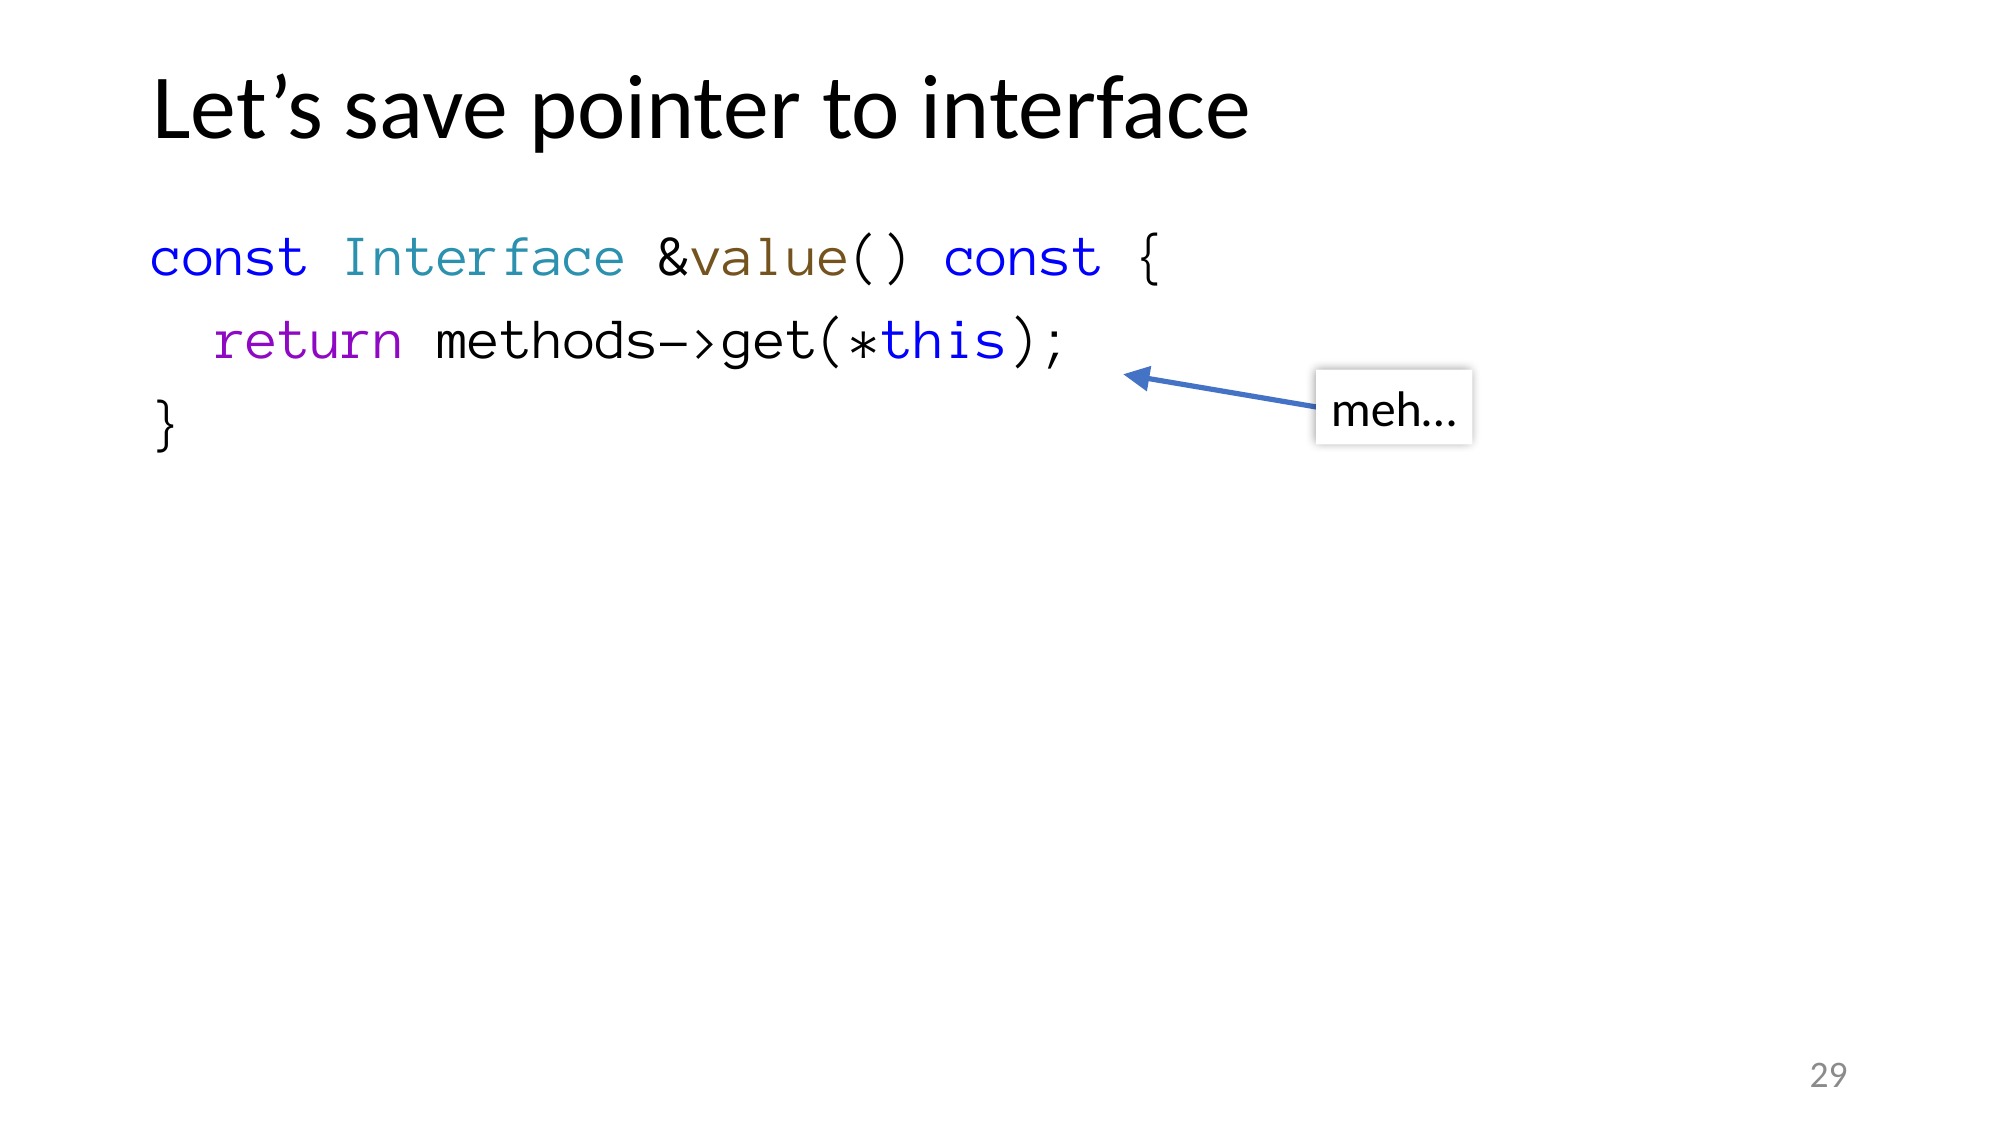

# Let’s save pointer to interface
const Interface &value() const {
  return methods->get(*this);
}
meh…
29